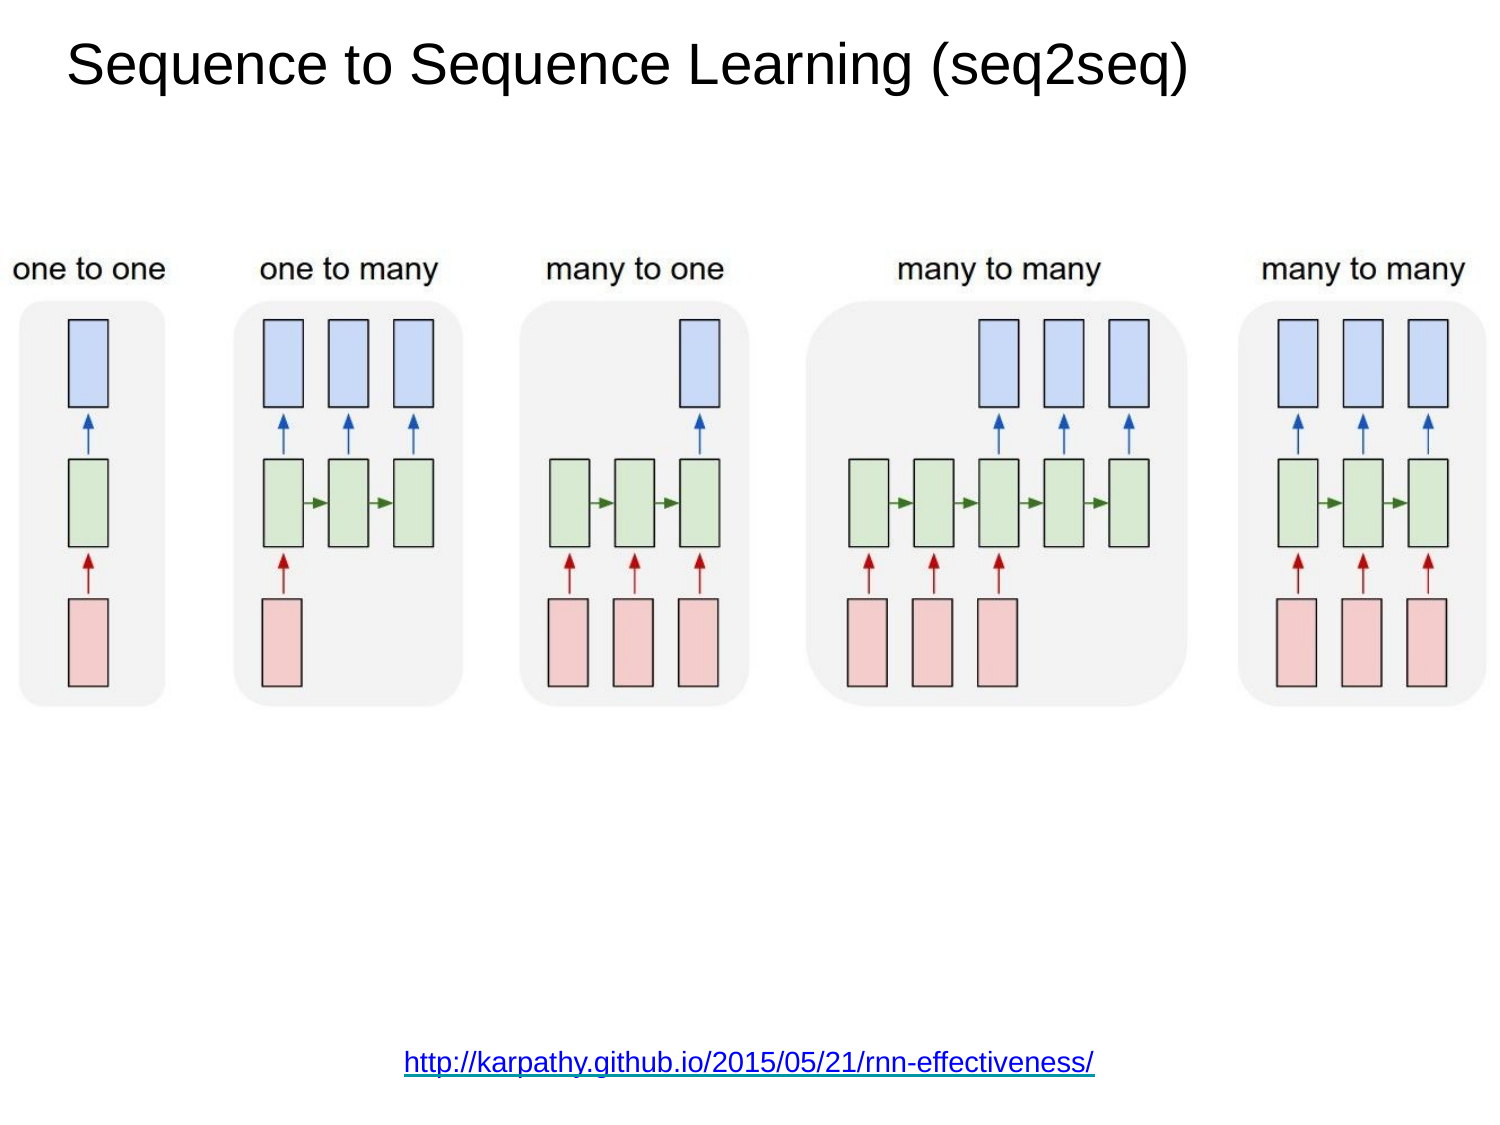

# Sequence to Sequence Learning (seq2seq)

http://karpathy.github.io/2015/05/21/rnn-effectiveness/